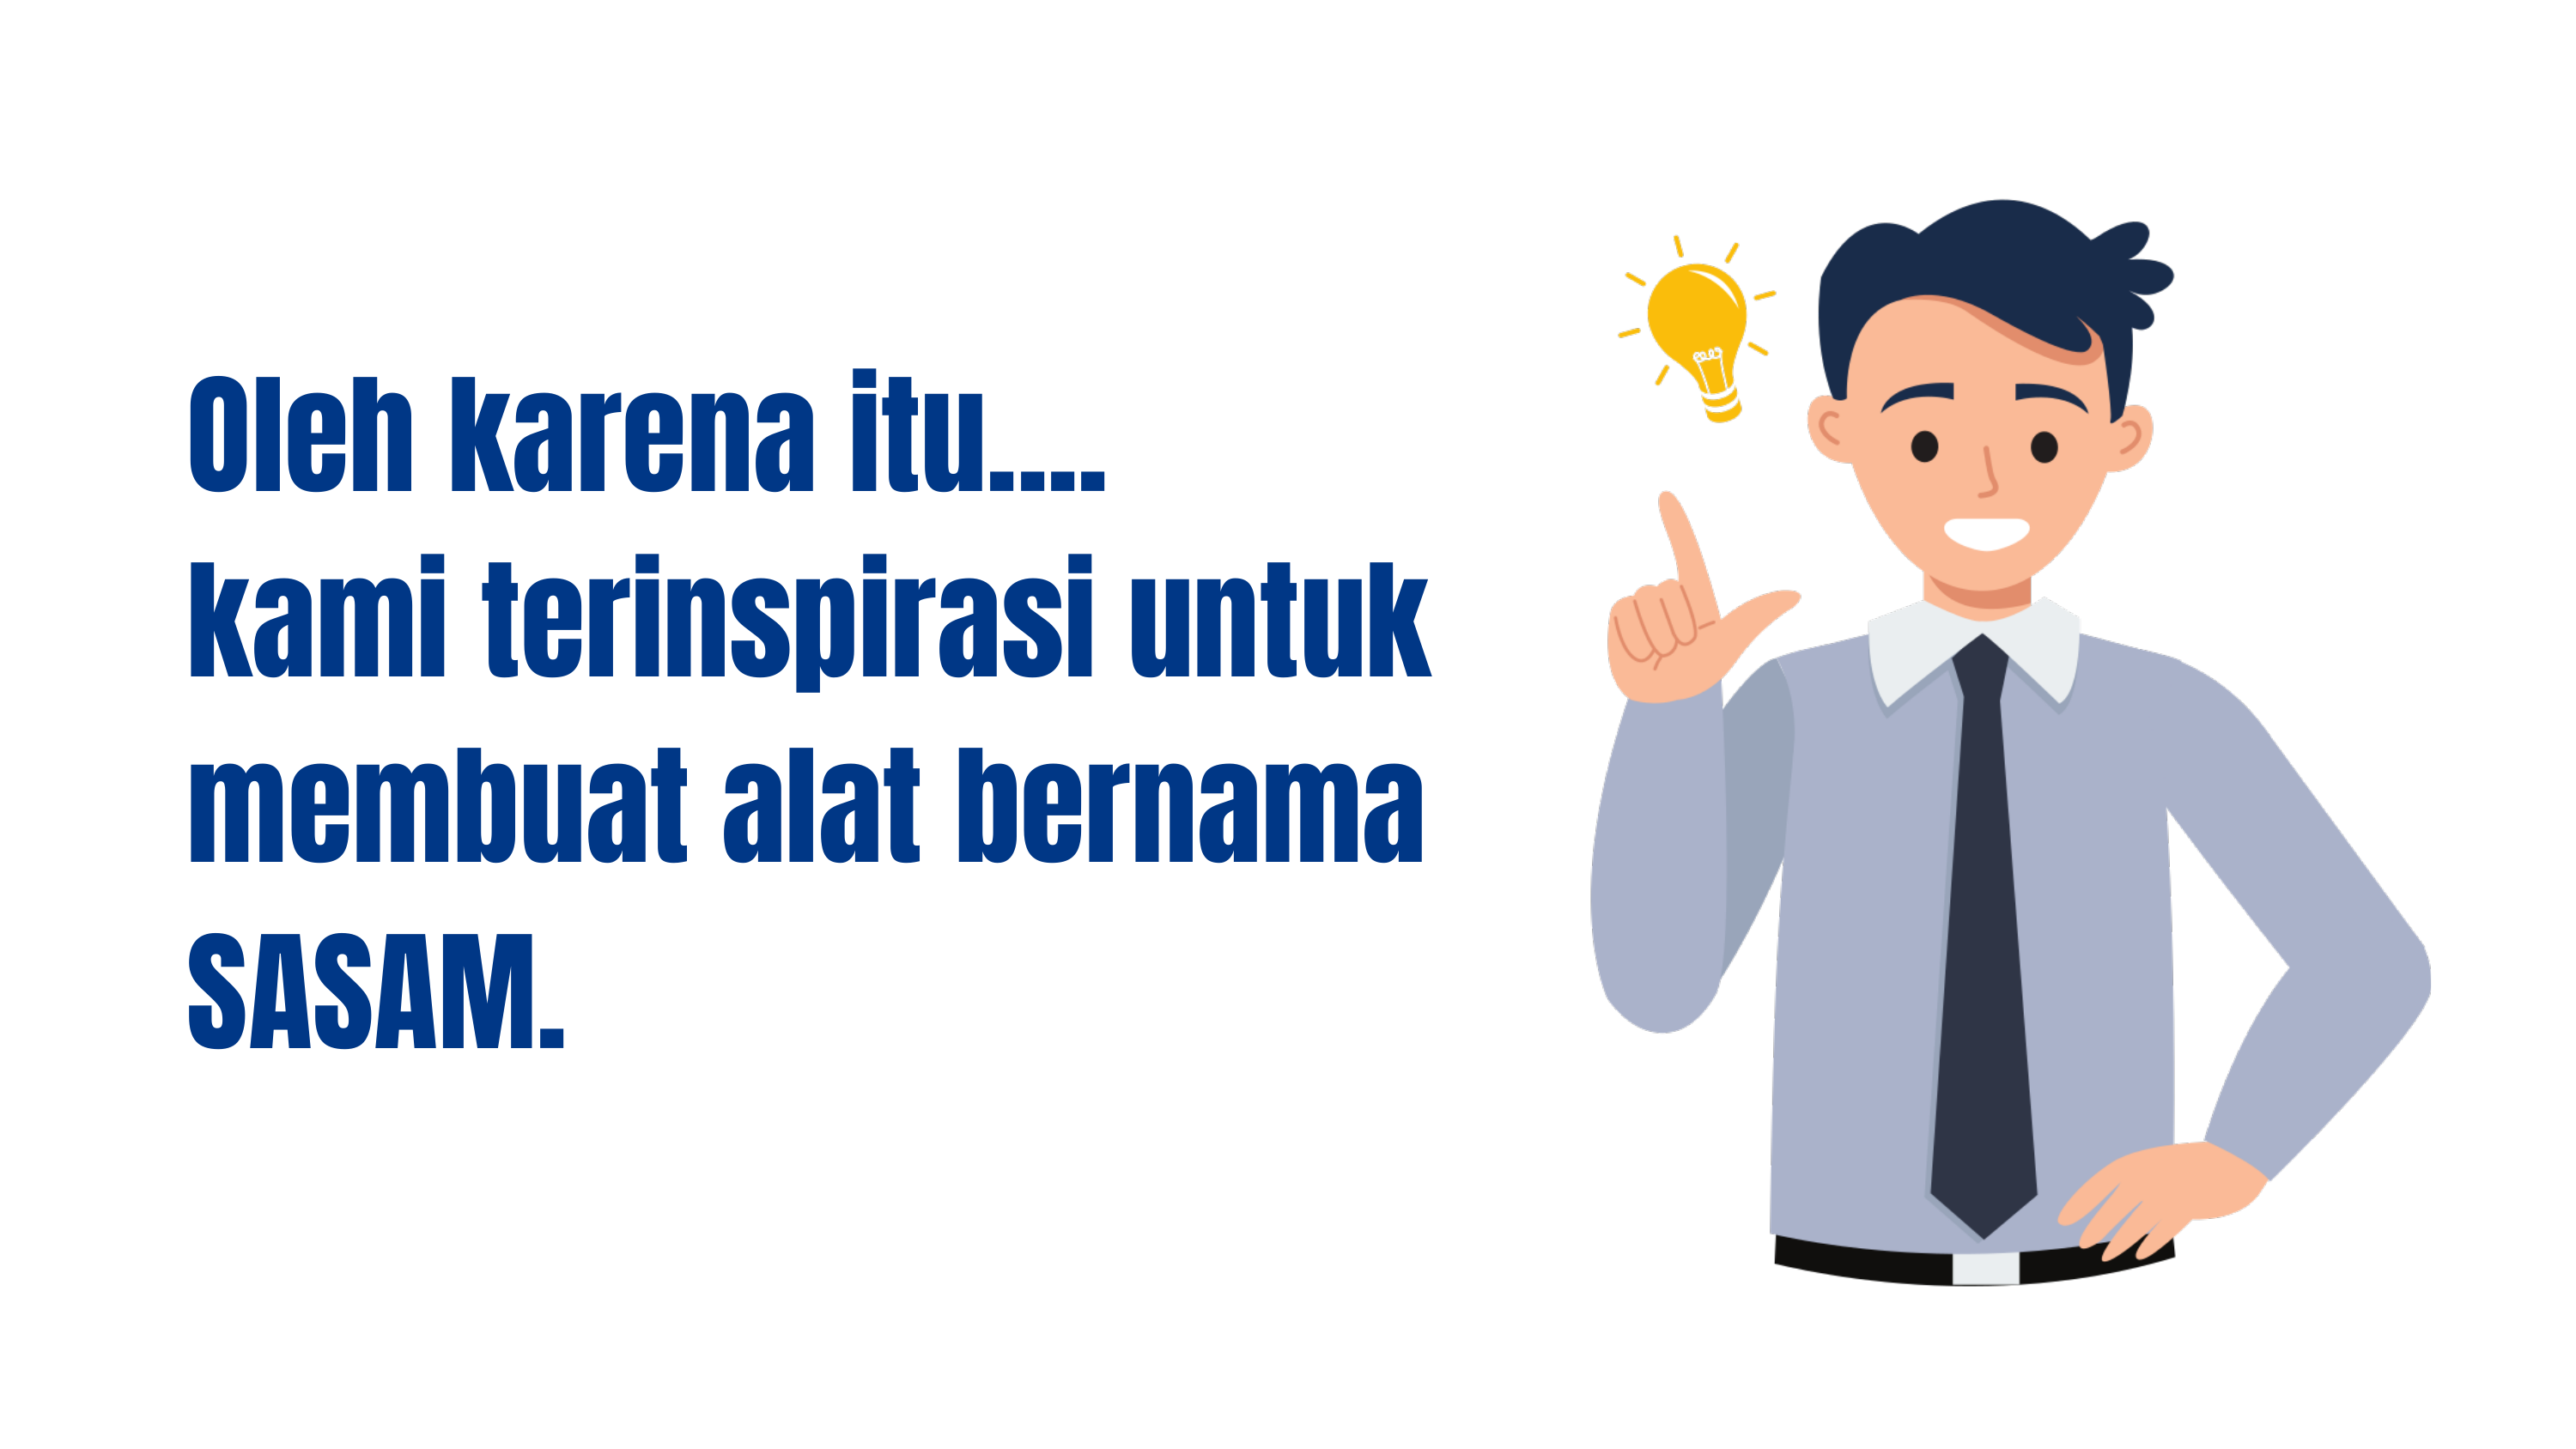

Oleh karena itu....
kami terinspirasi untuk membuat alat bernama SASAM.